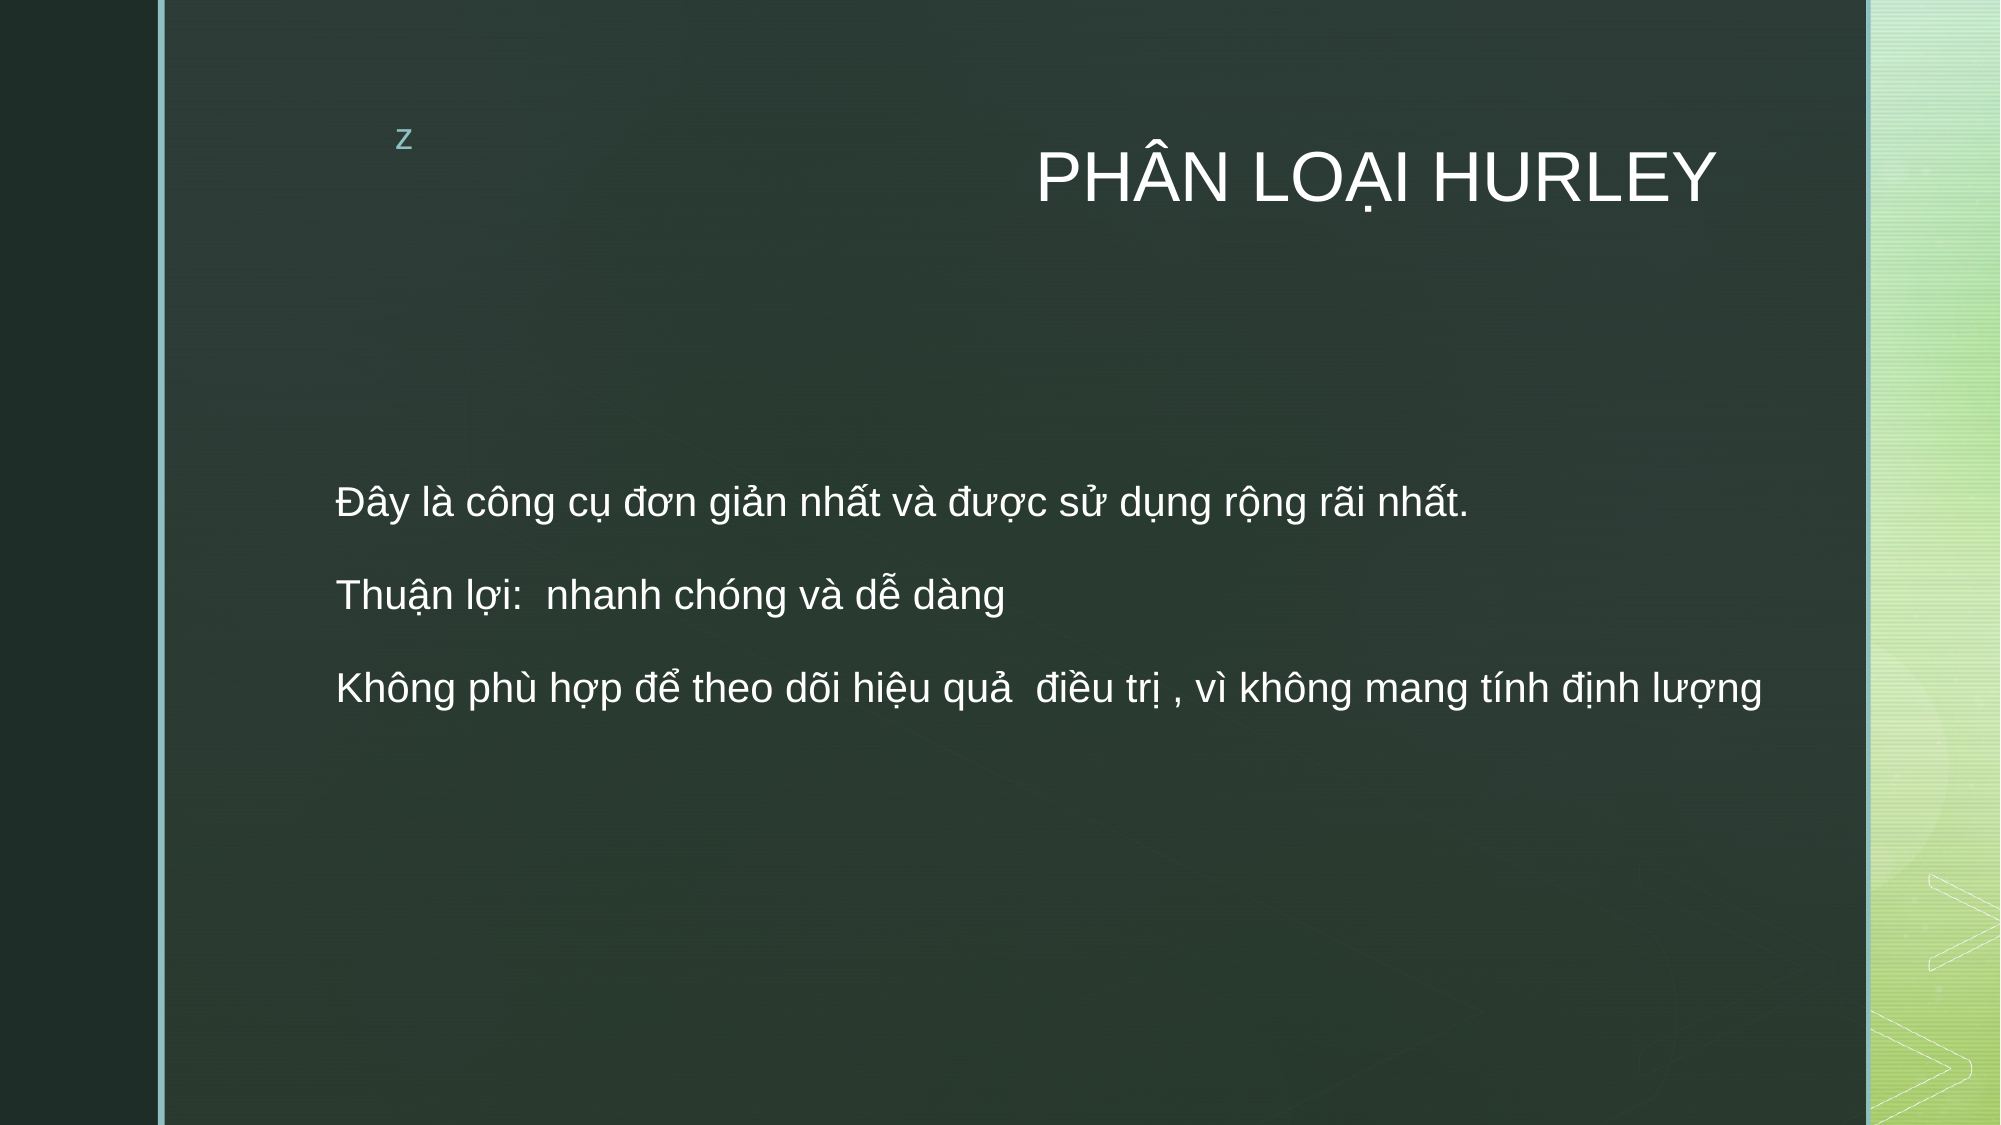

# PHÂN LOẠI HURLEY
Đây là công cụ đơn giản nhất và được sử dụng rộng rãi nhất.
Thuận lợi:  nhanh chóng và dễ dàng
Không phù hợp để theo dõi hiệu quả  điều trị , vì không mang tính định lượng